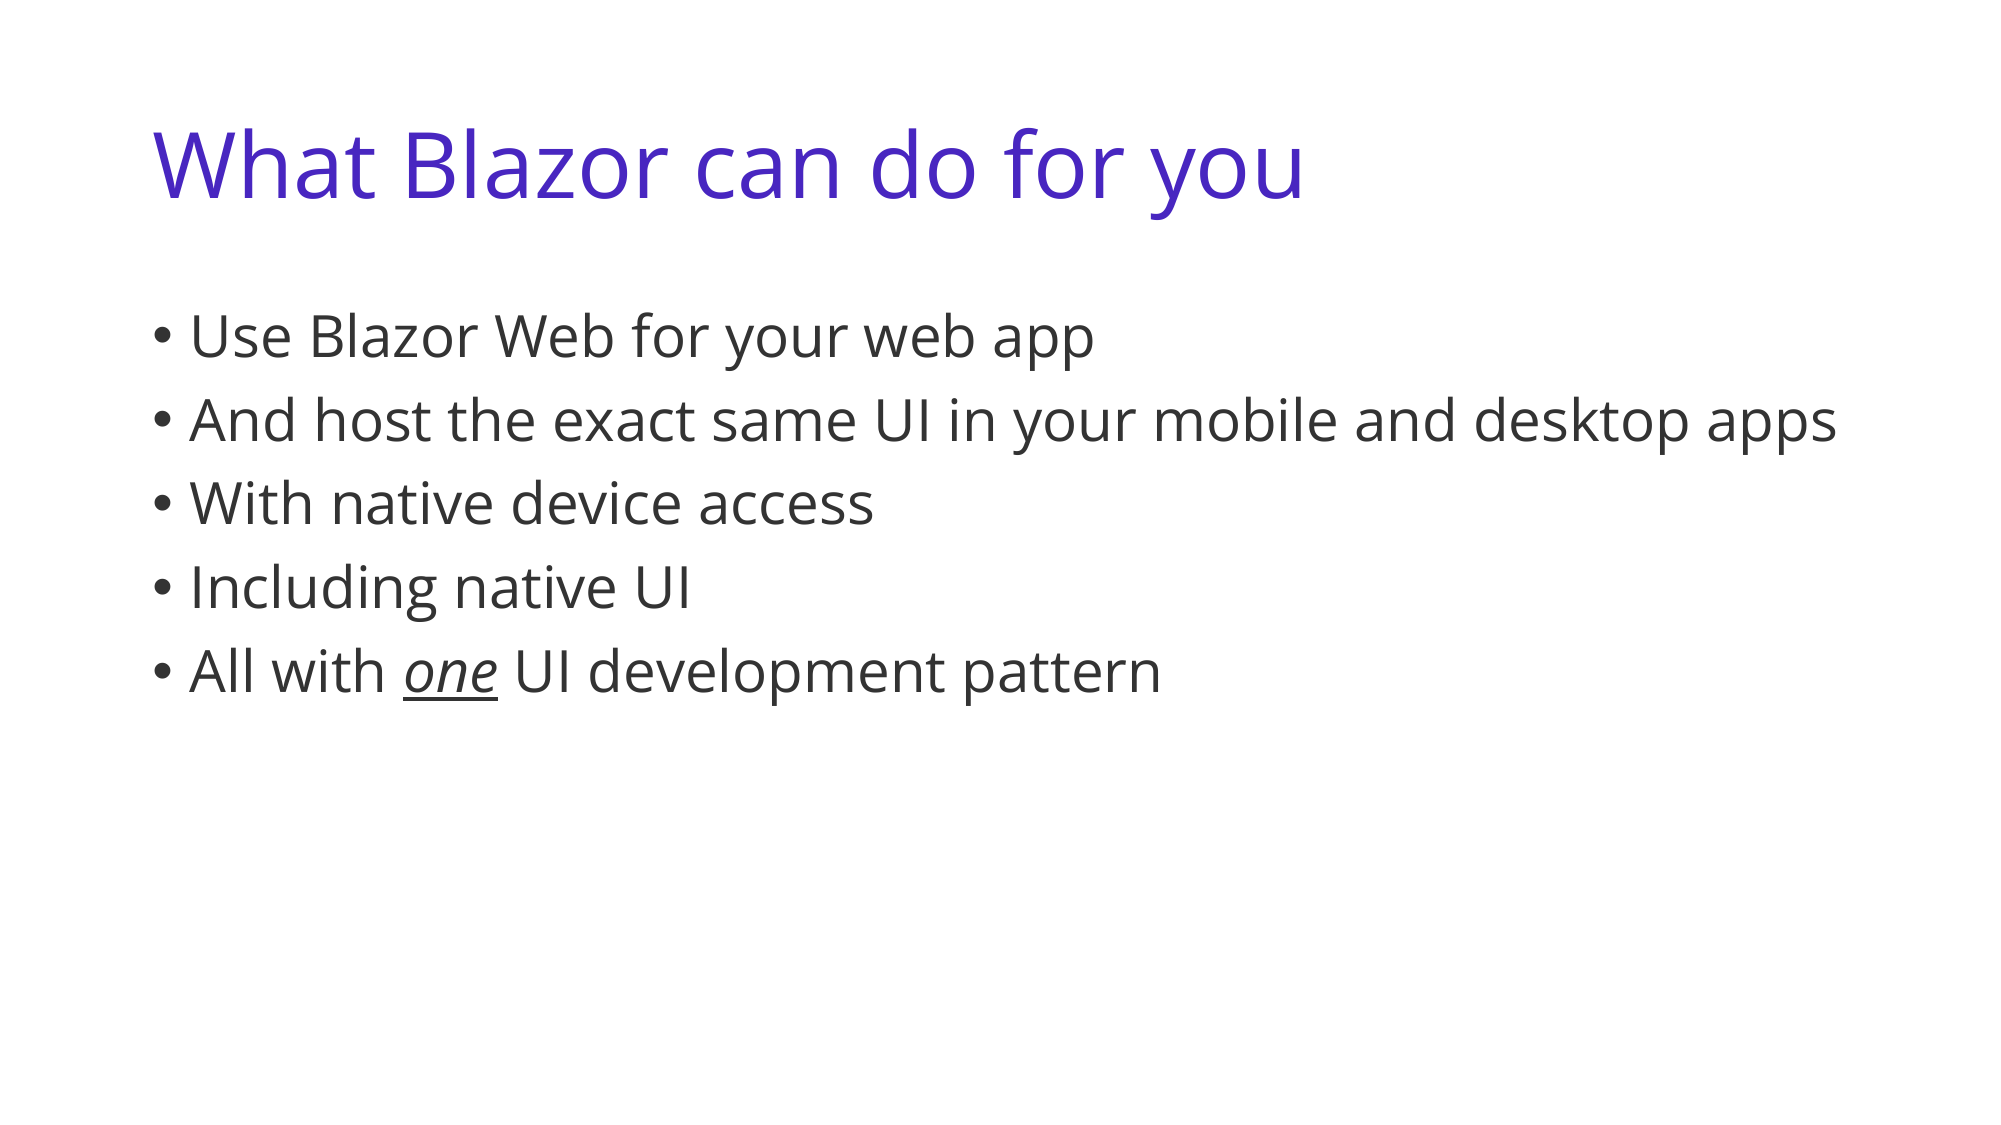

# What Blazor can do for you
Use Blazor Web for your web app
And host the exact same UI in your mobile and desktop apps
With native device access
Including native UI
All with one UI development pattern